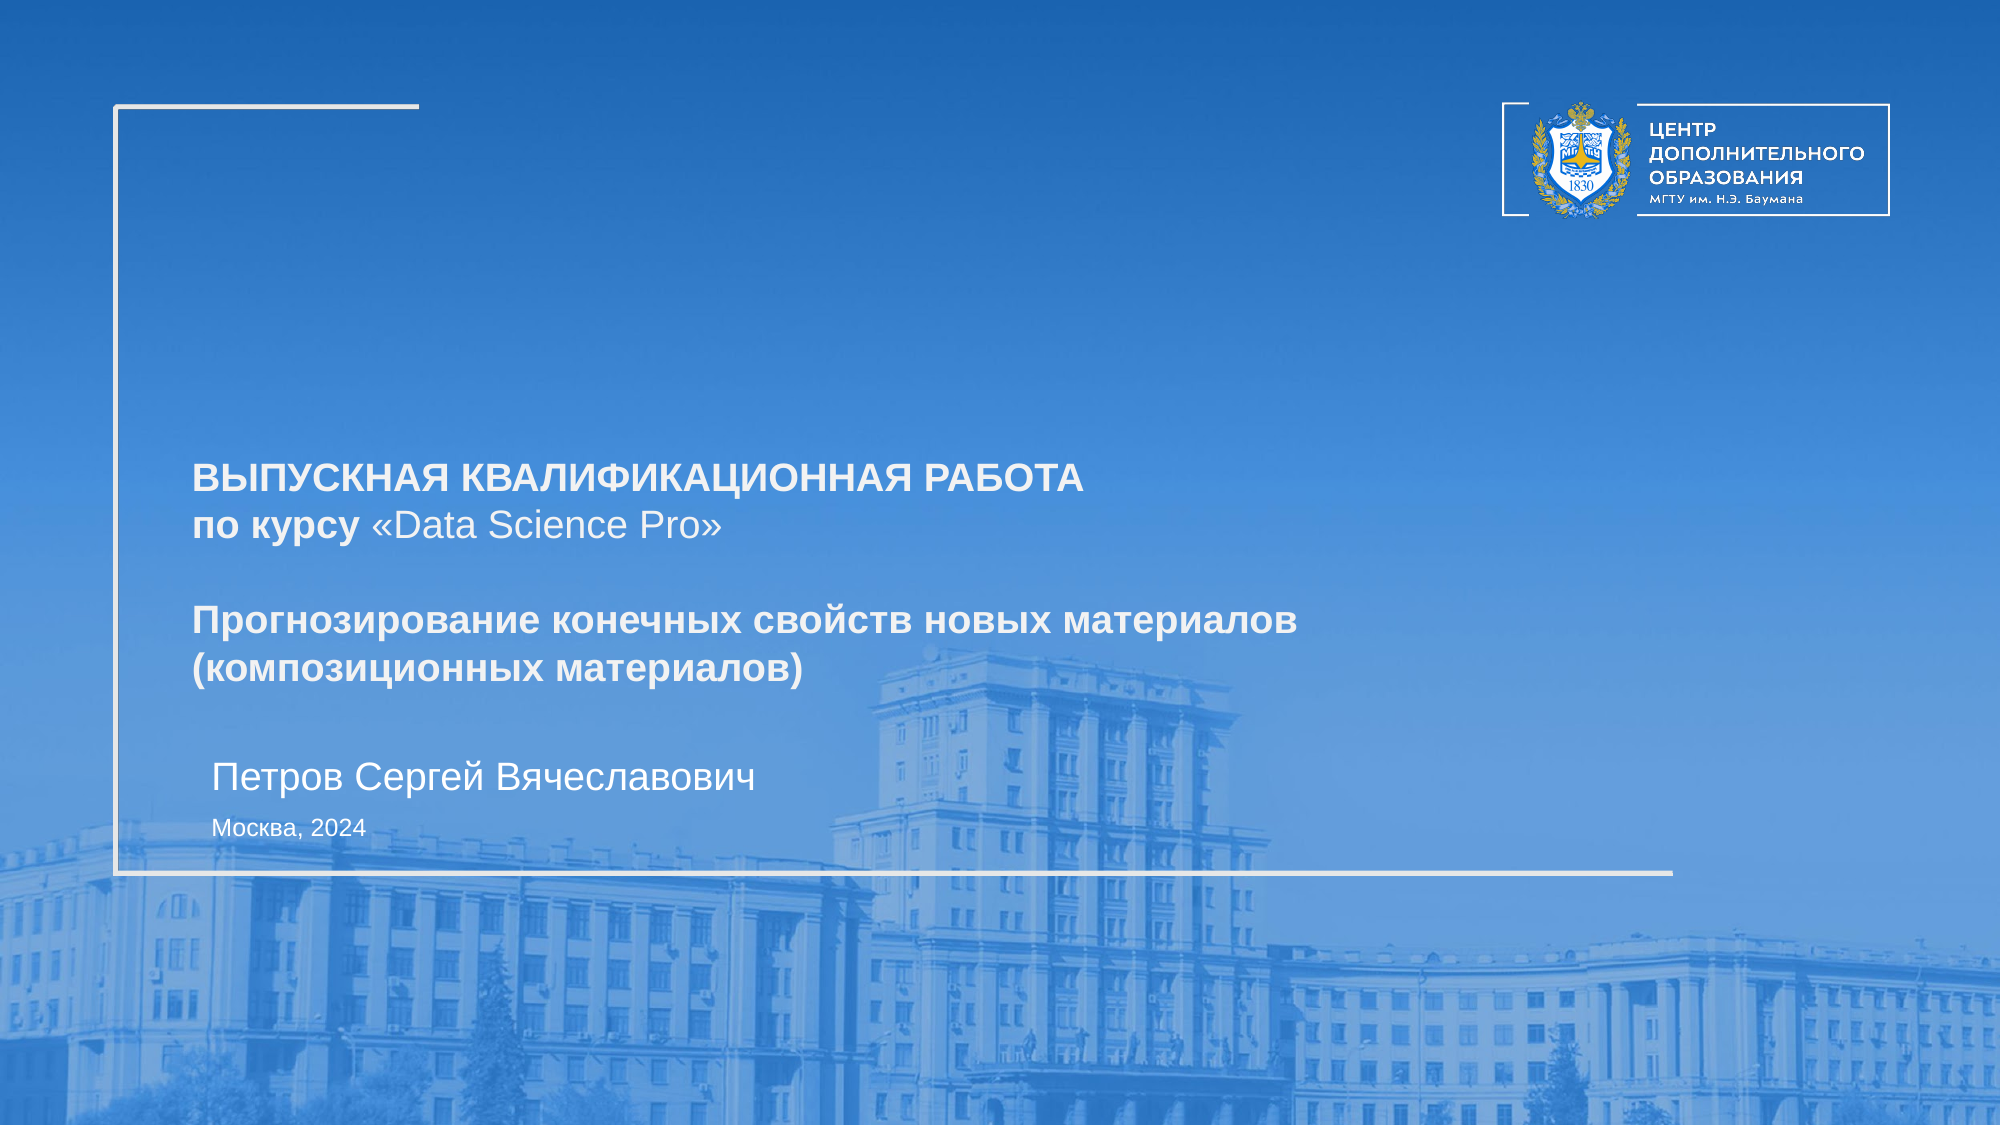

# ВЫПУСКНАЯ КВАЛИФИКАЦИОННАЯ РАБОТА
по курсу «Data Science Pro»

Прогнозирование конечных свойств новых материалов (композиционных материалов)

Петров Сергей Вячеславович
Москва, 2024